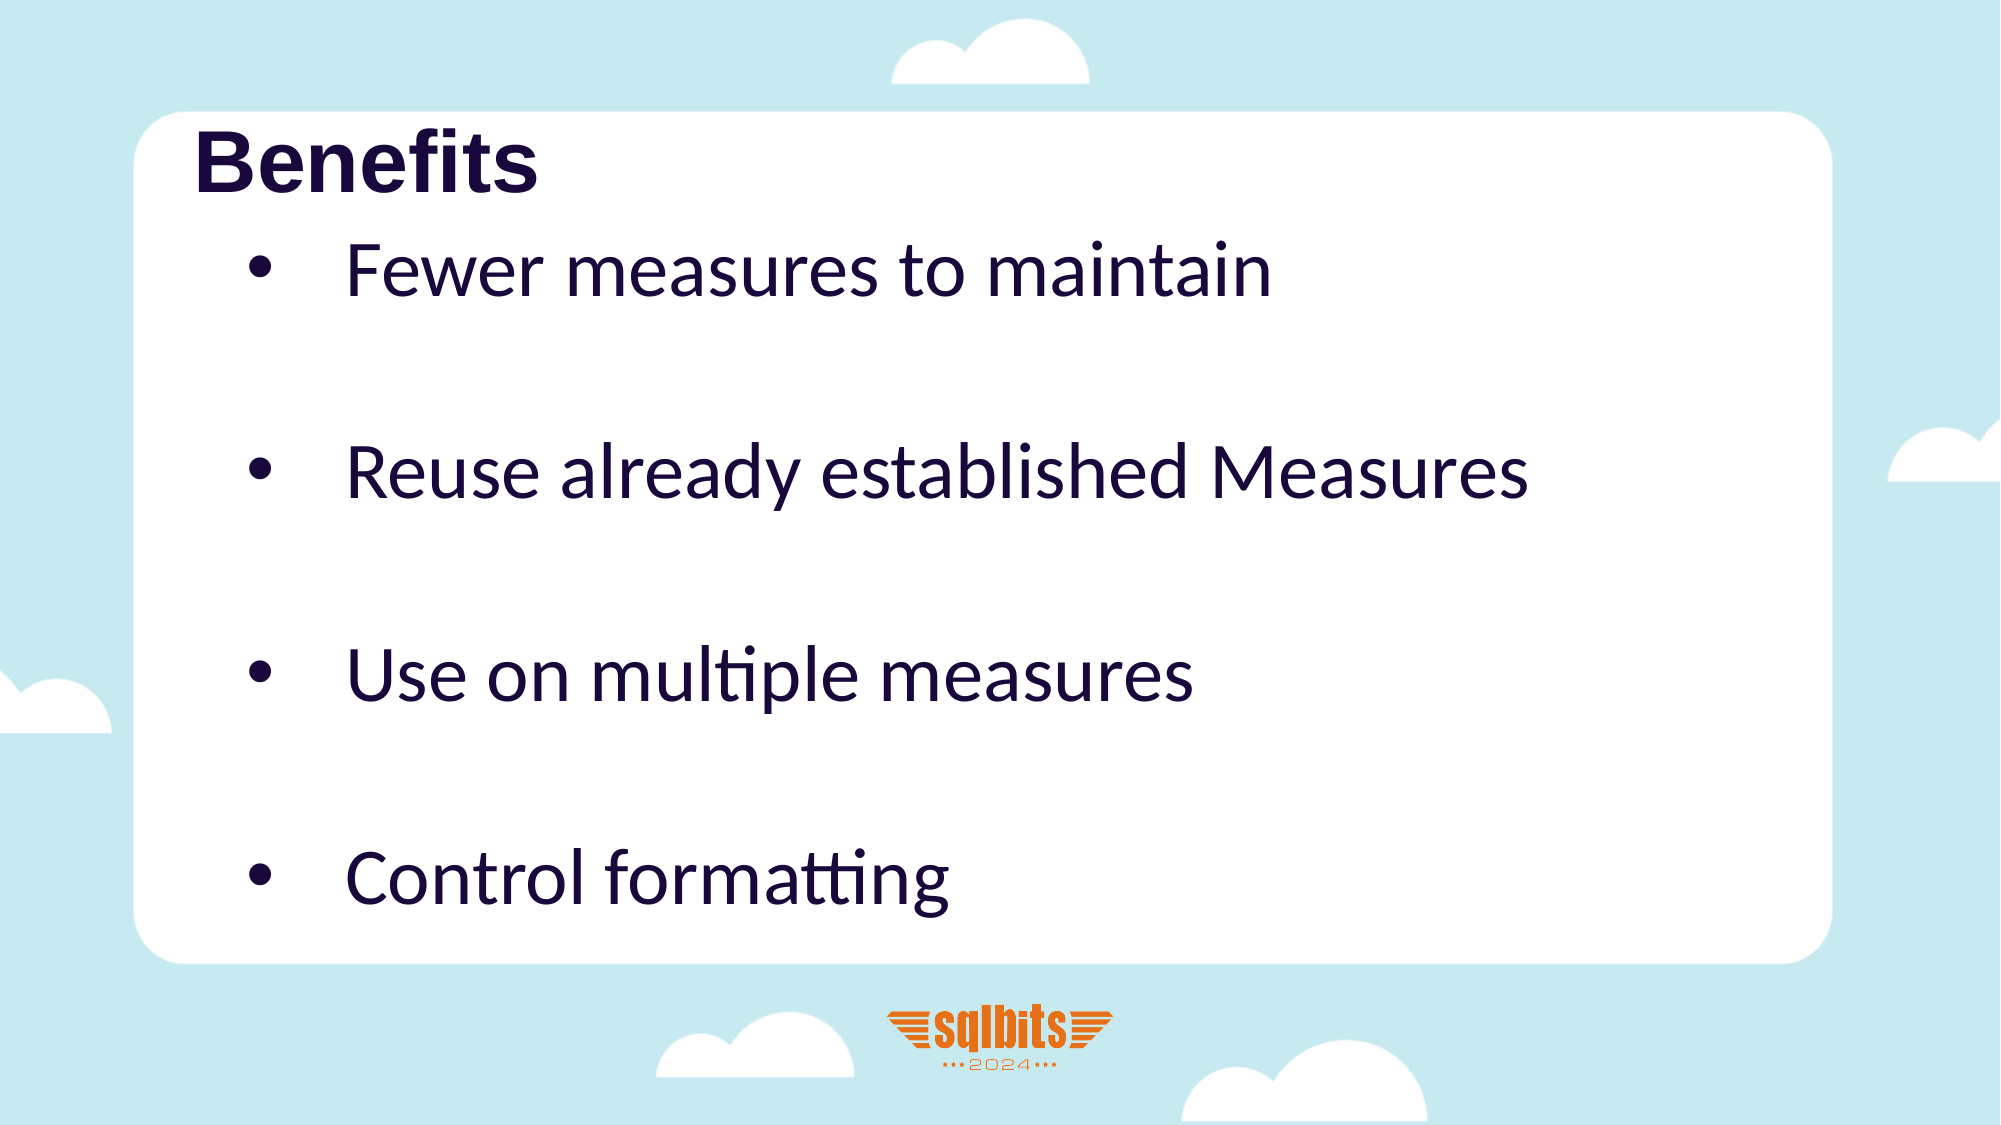

# Benefits
Fewer measures to maintain

Reuse already established Measures

Use on multiple measures

Control formatting